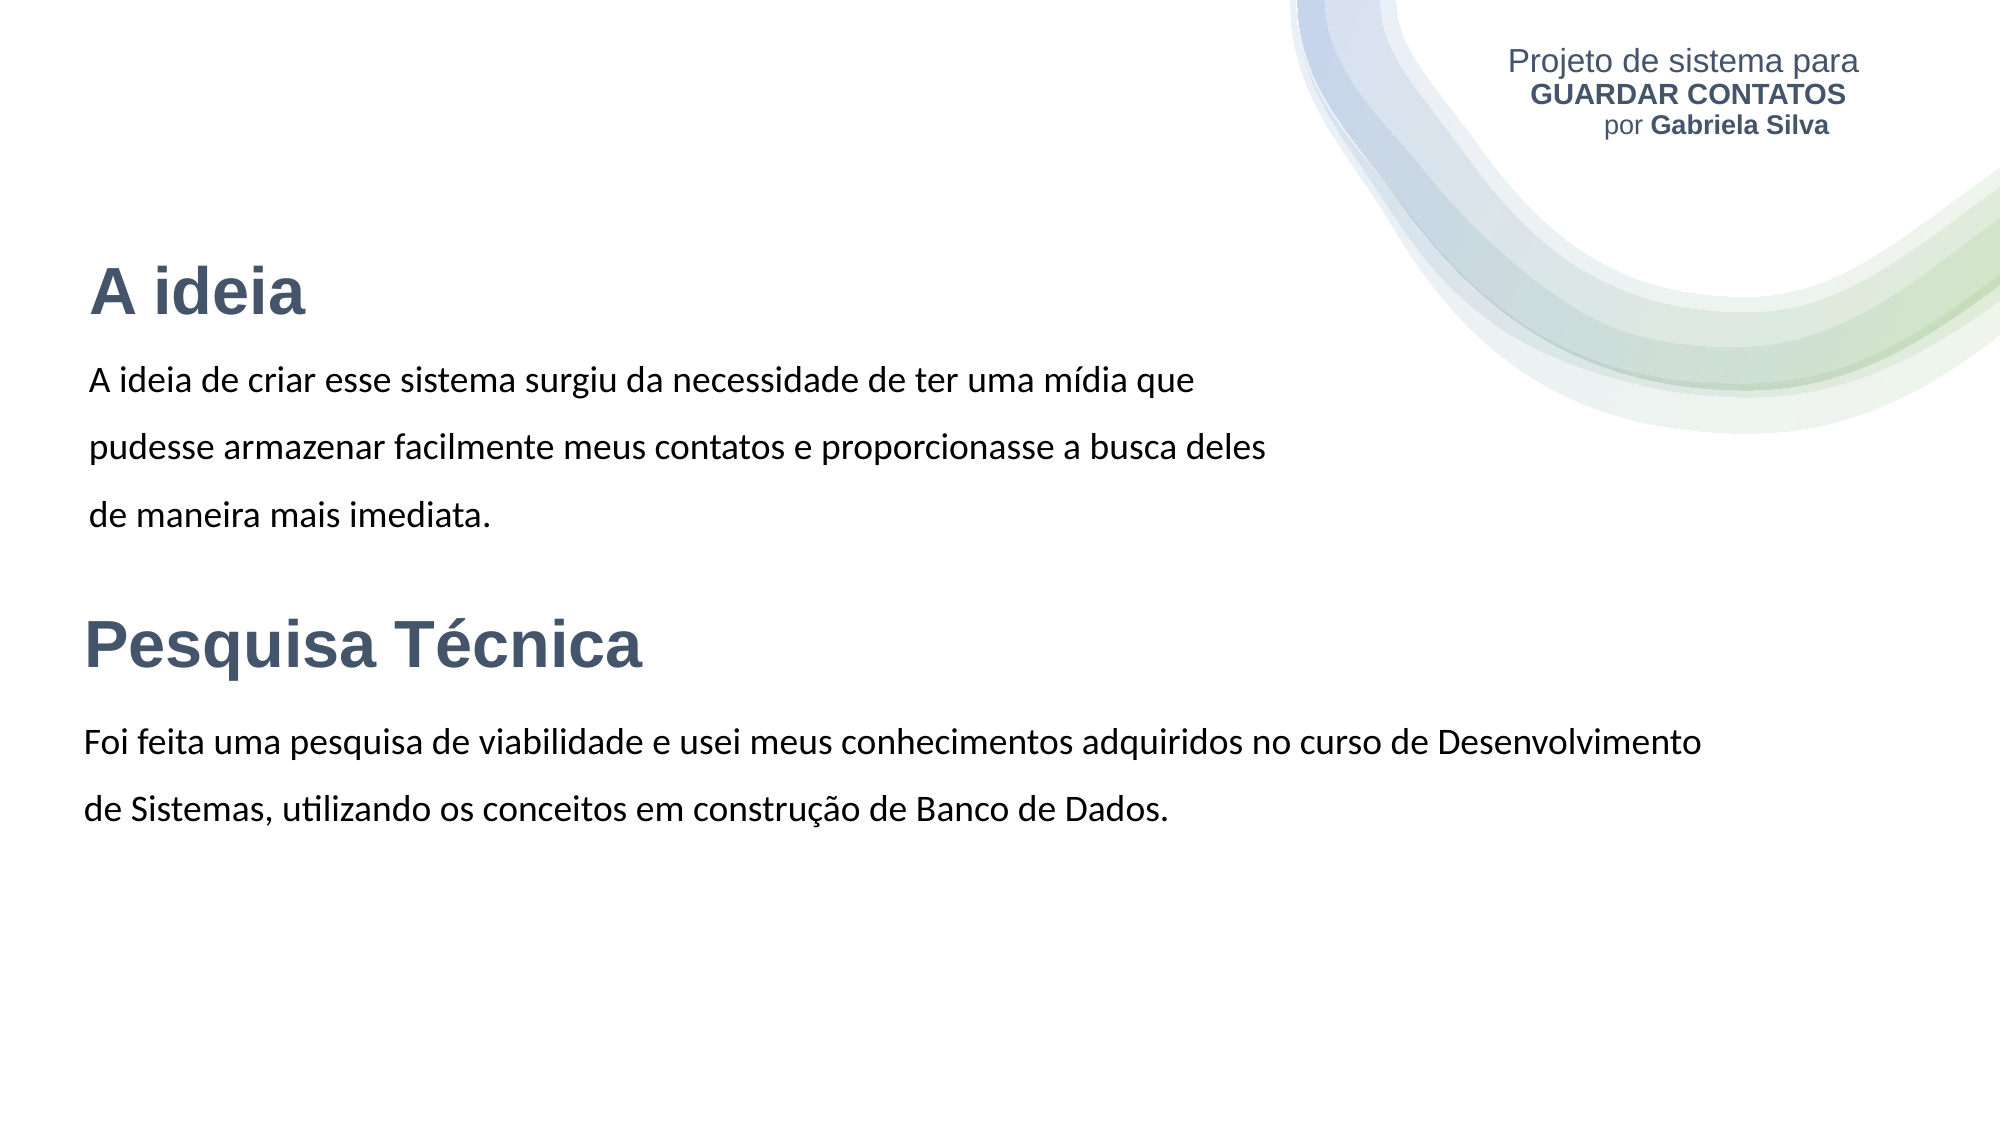

Projeto de sistema para
GUARDAR CONTATOS
por Gabriela Silva
# A ideia
A ideia de criar esse sistema surgiu da necessidade de ter uma mídia que pudesse armazenar facilmente meus contatos e proporcionasse a busca deles de maneira mais imediata.
Pesquisa Técnica
Foi feita uma pesquisa de viabilidade e usei meus conhecimentos adquiridos no curso de Desenvolvimento de Sistemas, utilizando os conceitos em construção de Banco de Dados.